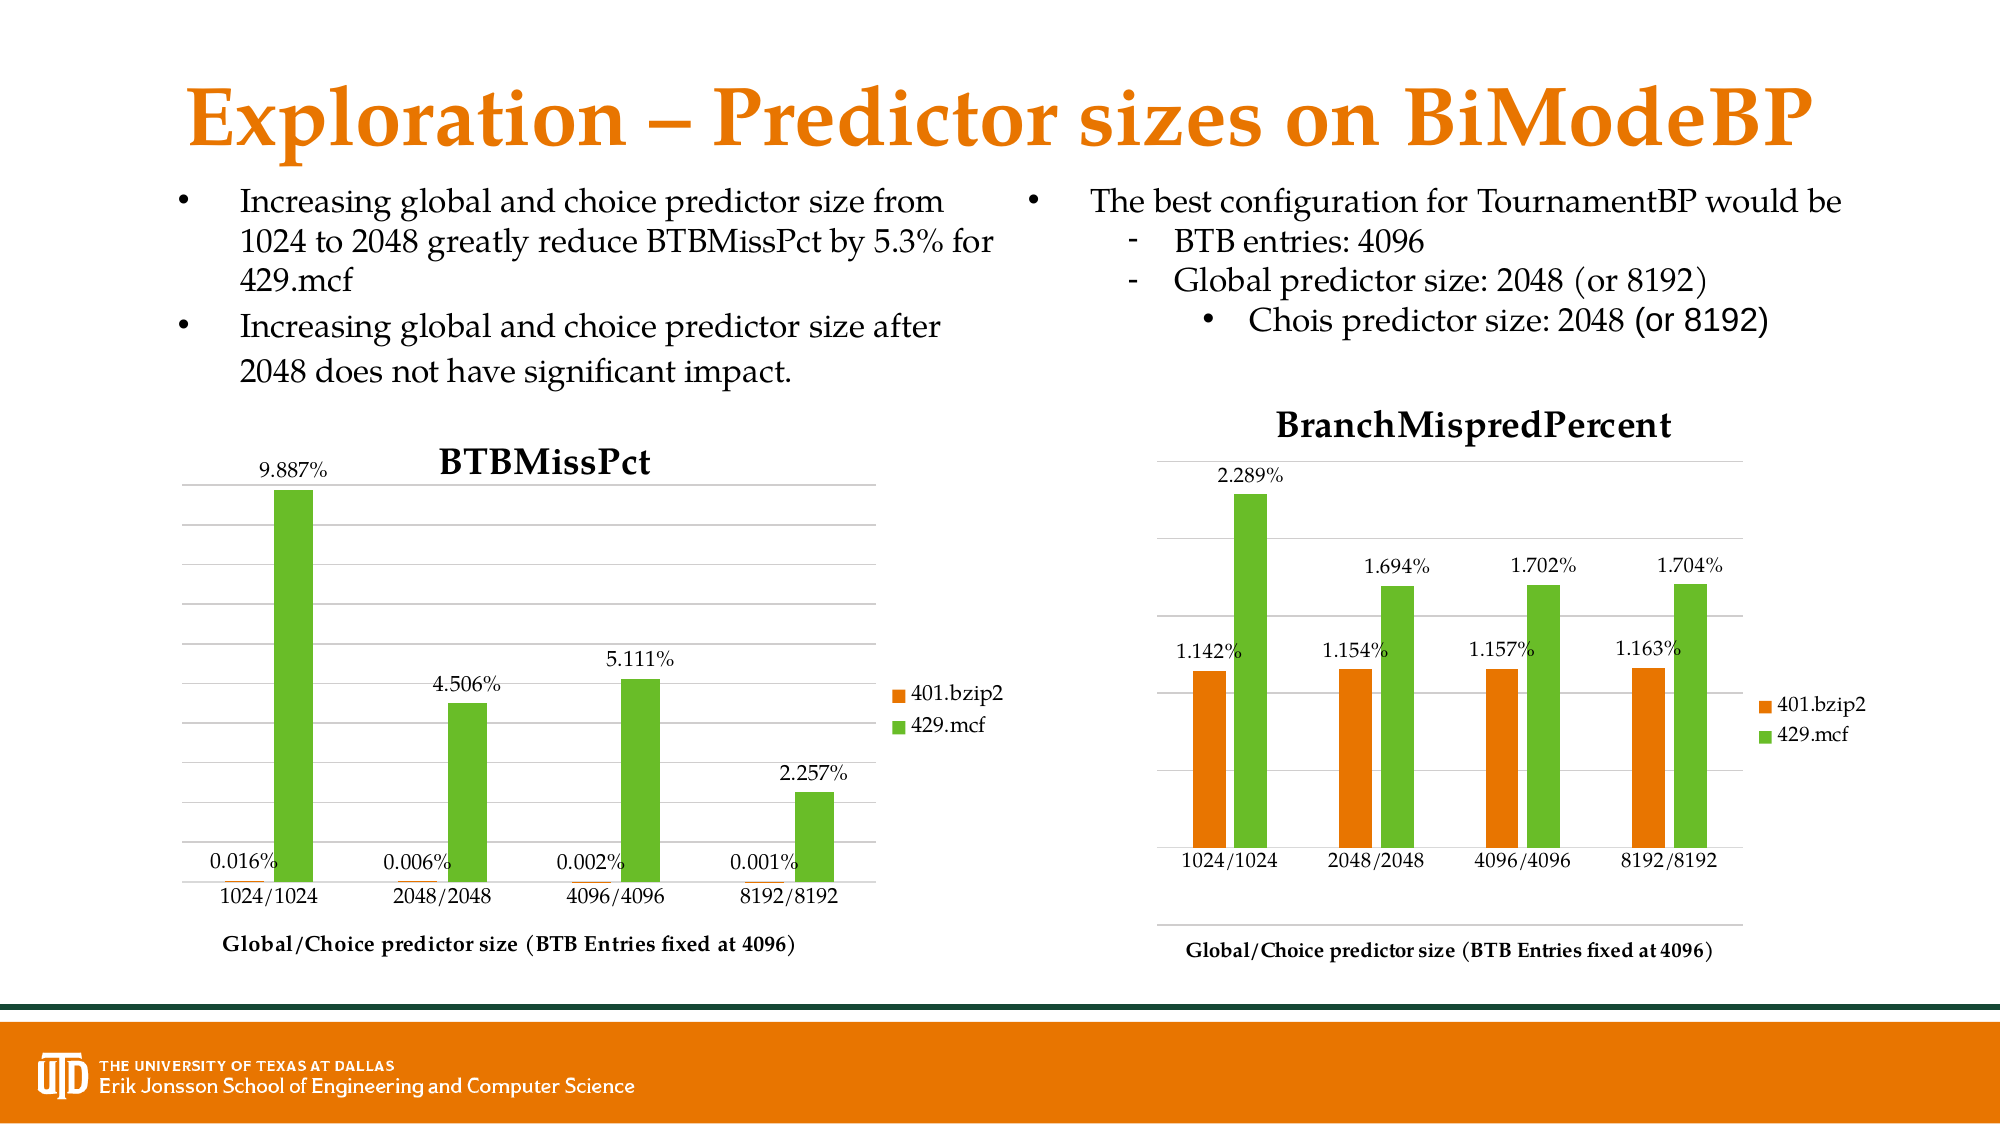

# Exploration – Predictor sizes on BiModeBP
Increasing global and choice predictor size from 1024 to 2048 greatly reduce BTBMissPct by 5.3% for 429.mcf
Increasing global and choice predictor size after 2048 does not have significant impact.

The best configuration for TournamentBP would be
BTB entries: 4096
Global predictor size: 2048 (or 8192)
Chois predictor size: 2048 (or 8192)

### Chart: BranchMispredPercent

| Category | 401.bzip2 | 429.mcf |
|---|---|---|
| 1024/1024 | 0.01142366 | 0.0228858 |
| 2048/2048 | 0.01153842 | 0.01694255 |
| 4096/4096 | 0.01157403 | 0.01702259 |
| 8192/8192 | 0.01163338 | 0.01704284 |

### Chart: BTBMissPct

| Category | 401.bzip2 | 429.mcf |
|---|---|---|
| 1024/1024 | 0.00016331 | 0.09887056 |
| 2048/2048 | 6.126e-05 | 0.04506279 |
| 4096/4096 | 1.634e-05 | 0.05110518 |
| 8192/8192 | 8.17e-06 | 0.02256566 |